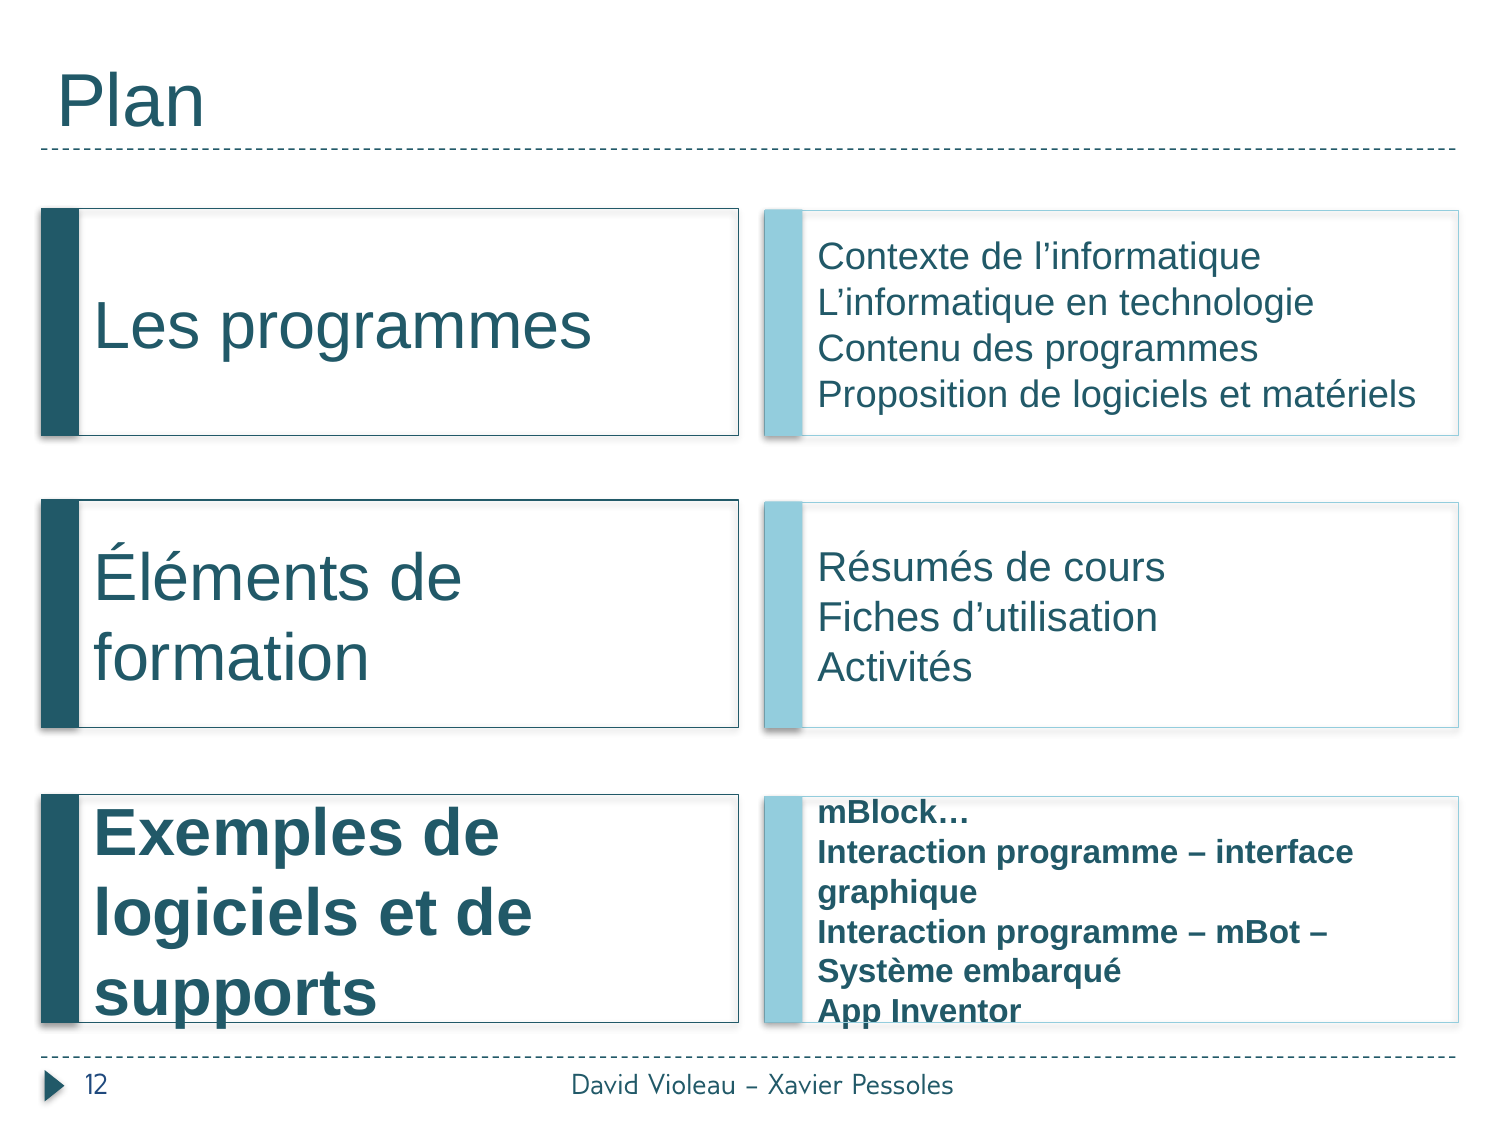

# Plan

Les programmes

Contexte de l’informatique
L’informatique en technologie
Contenu des programmes
Proposition de logiciels et matériels

Éléments de formation

Résumés de cours
Fiches d’utilisation
Activités

Exemples de logiciels et de supports

mBlock…
Interaction programme – interface graphique
Interaction programme – mBot – Système embarqué
App Inventor

12
David Violeau – Xavier Pessoles